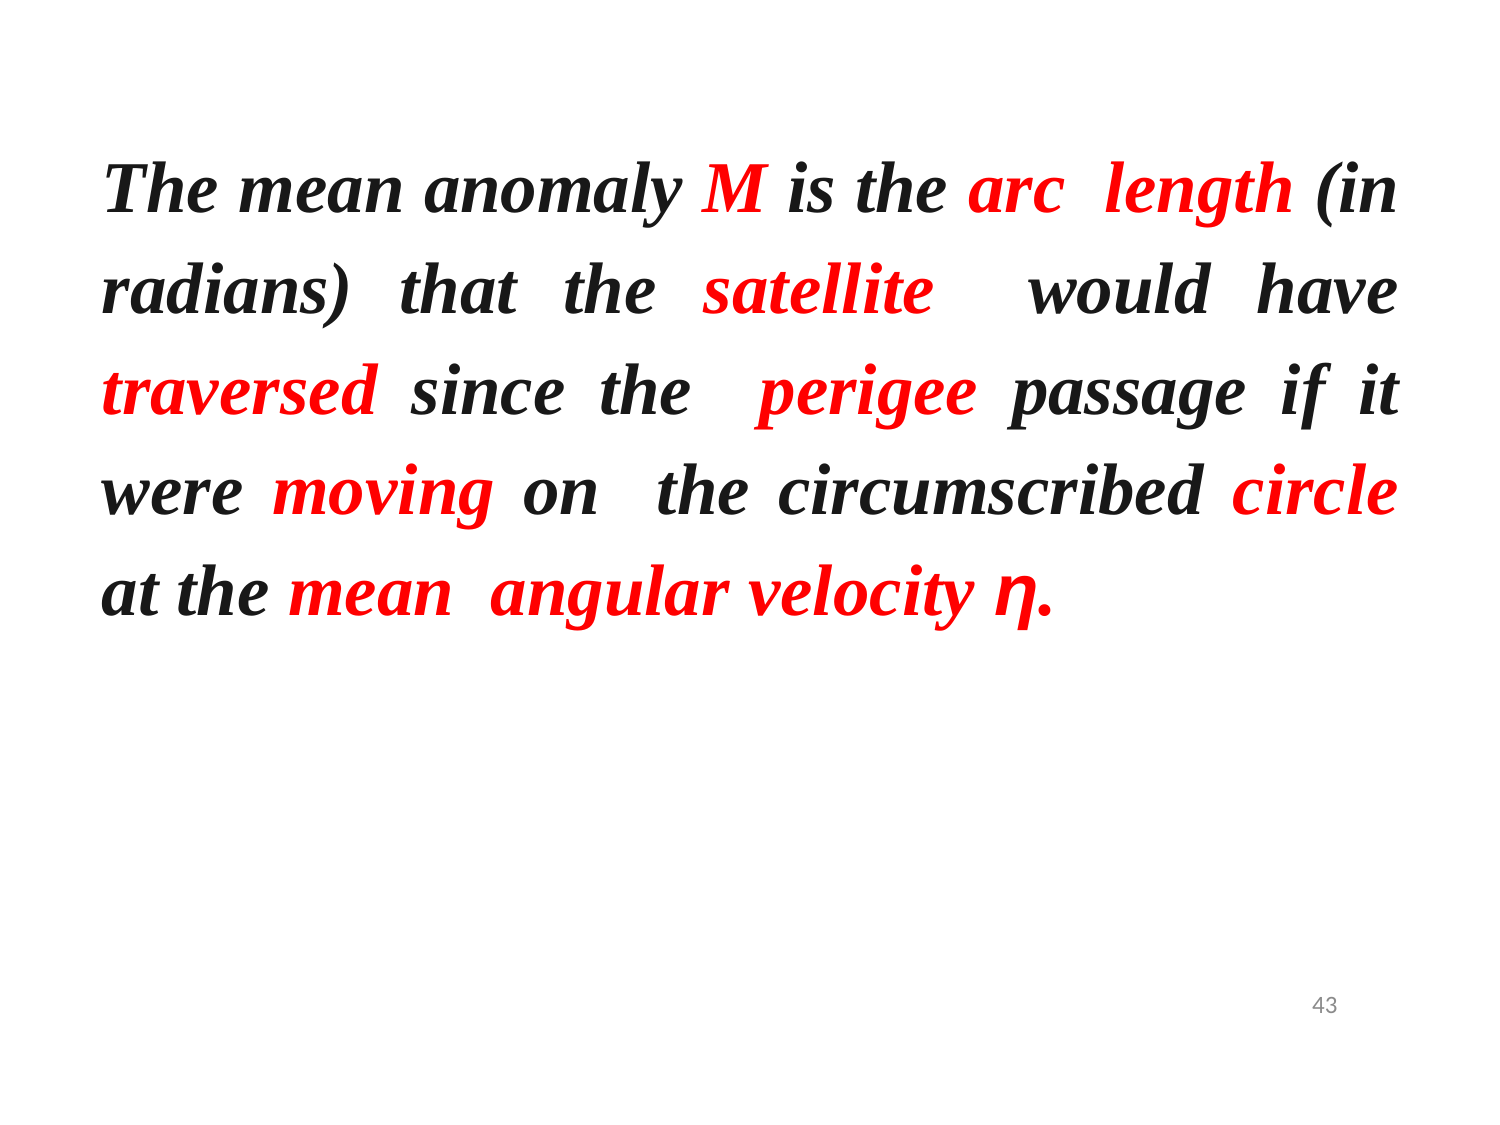

The mean anomaly M is the arc  length (in radians) that the satellite  would have traversed since the  perigee passage if it were moving on  the circumscribed circle at the mean  angular velocity η.
43